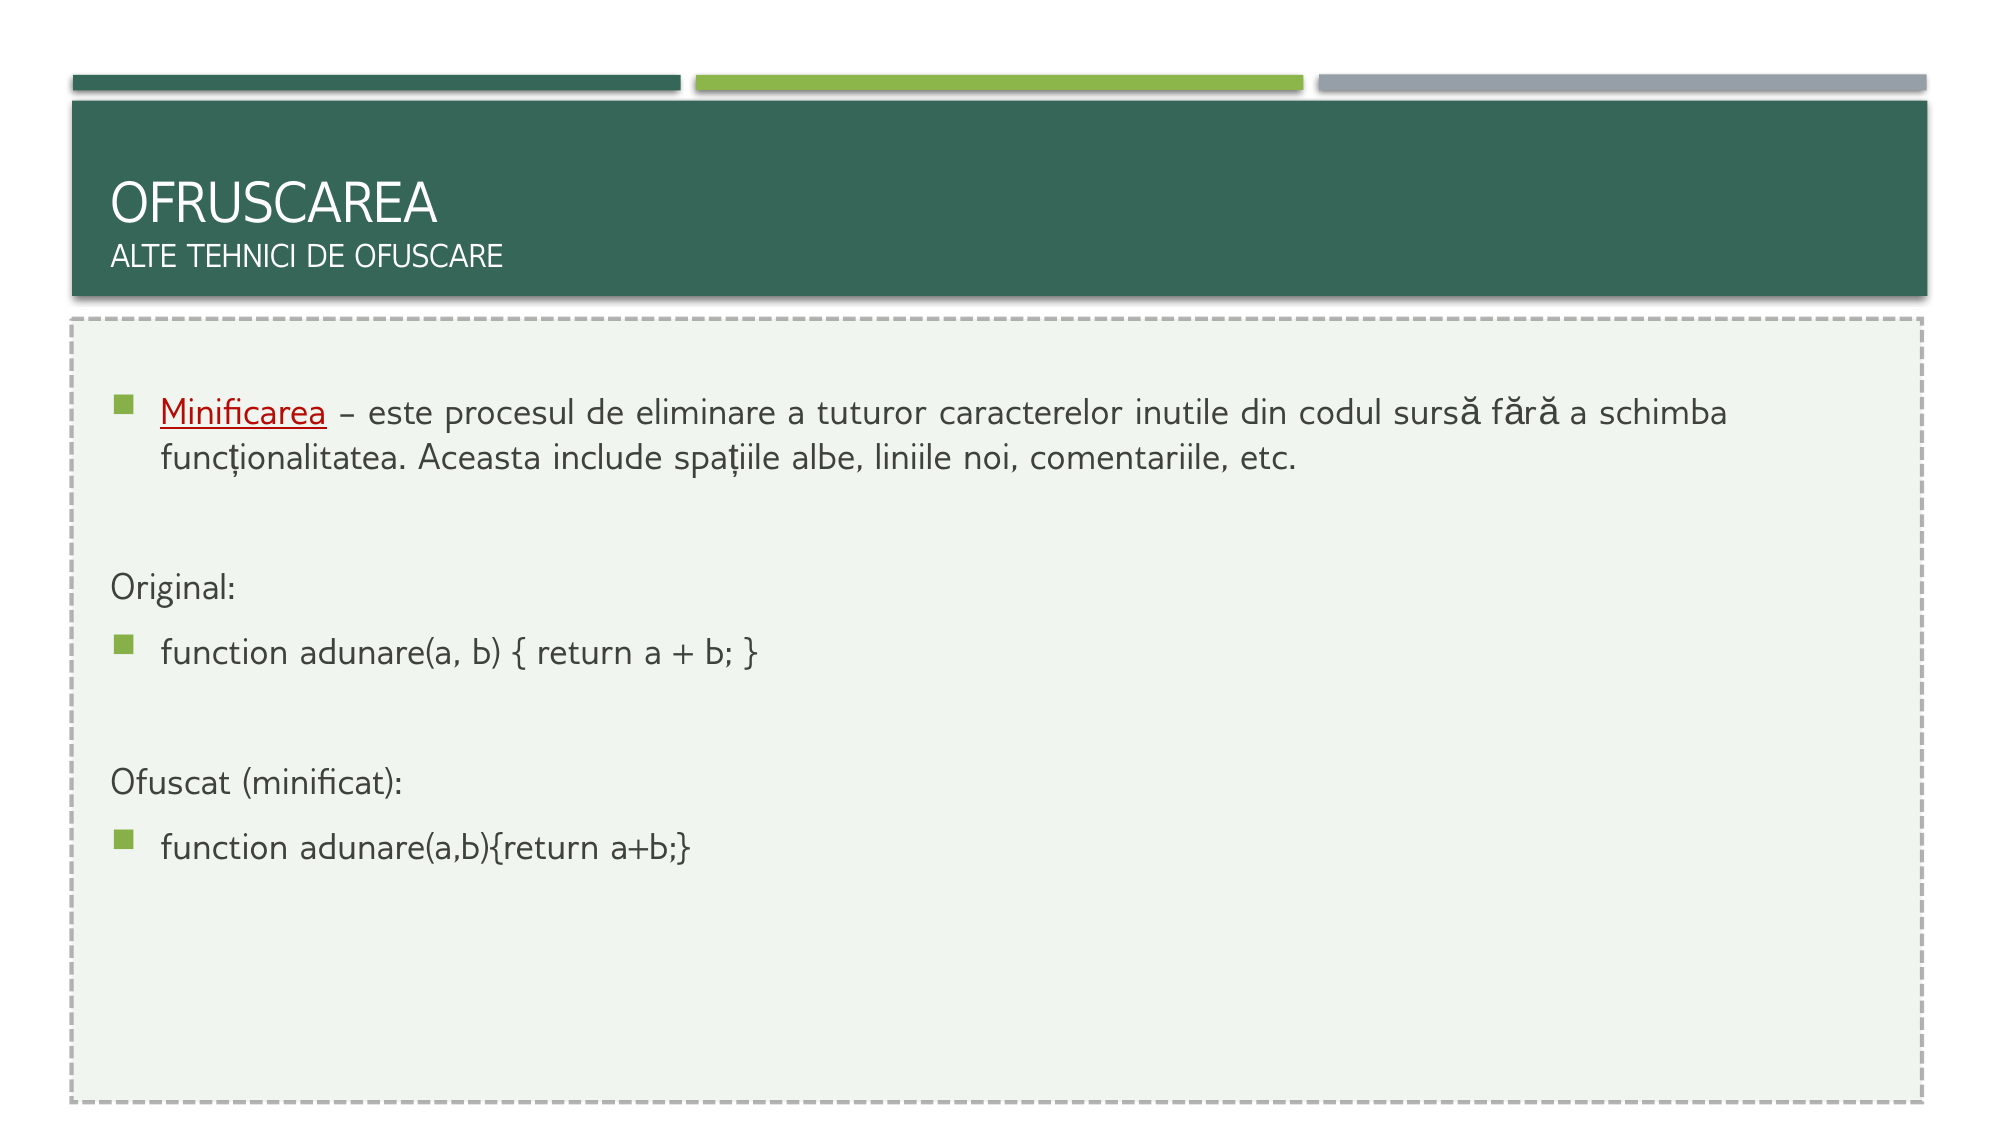

# Ofruscarea alte tehnici de ofuscare

Minificarea – este procesul de eliminare a tuturor caracterelor inutile din codul sursă fără a schimba funcționalitatea. Aceasta include spațiile albe, liniile noi, comentariile, etc.

Original:
function adunare(a, b) { return a + b; }

Ofuscat (minificat):
function adunare(a,b){return a+b;}